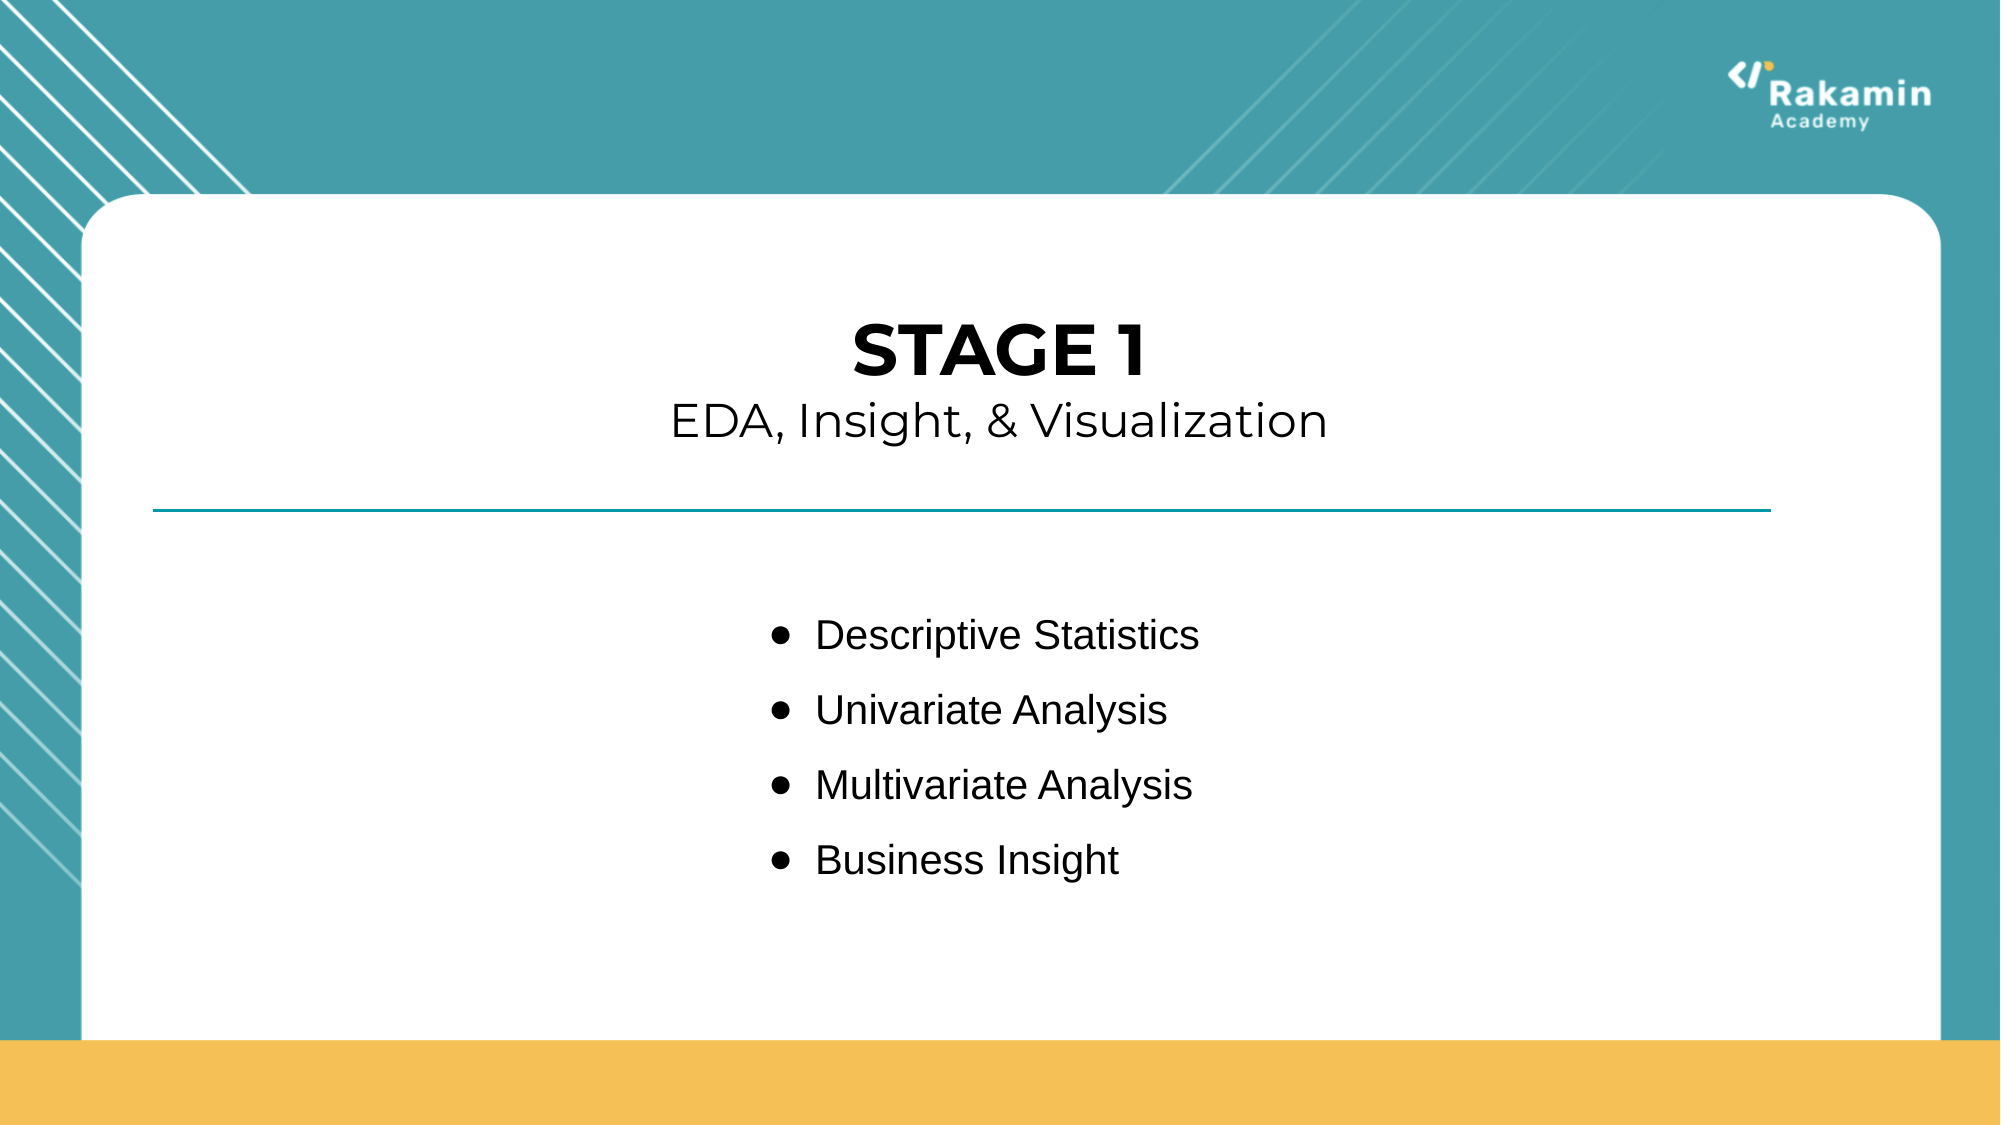

# STAGE 1 EDA, Insight, & Visualization
Descriptive Statistics
Univariate Analysis
Multivariate Analysis
Business Insight